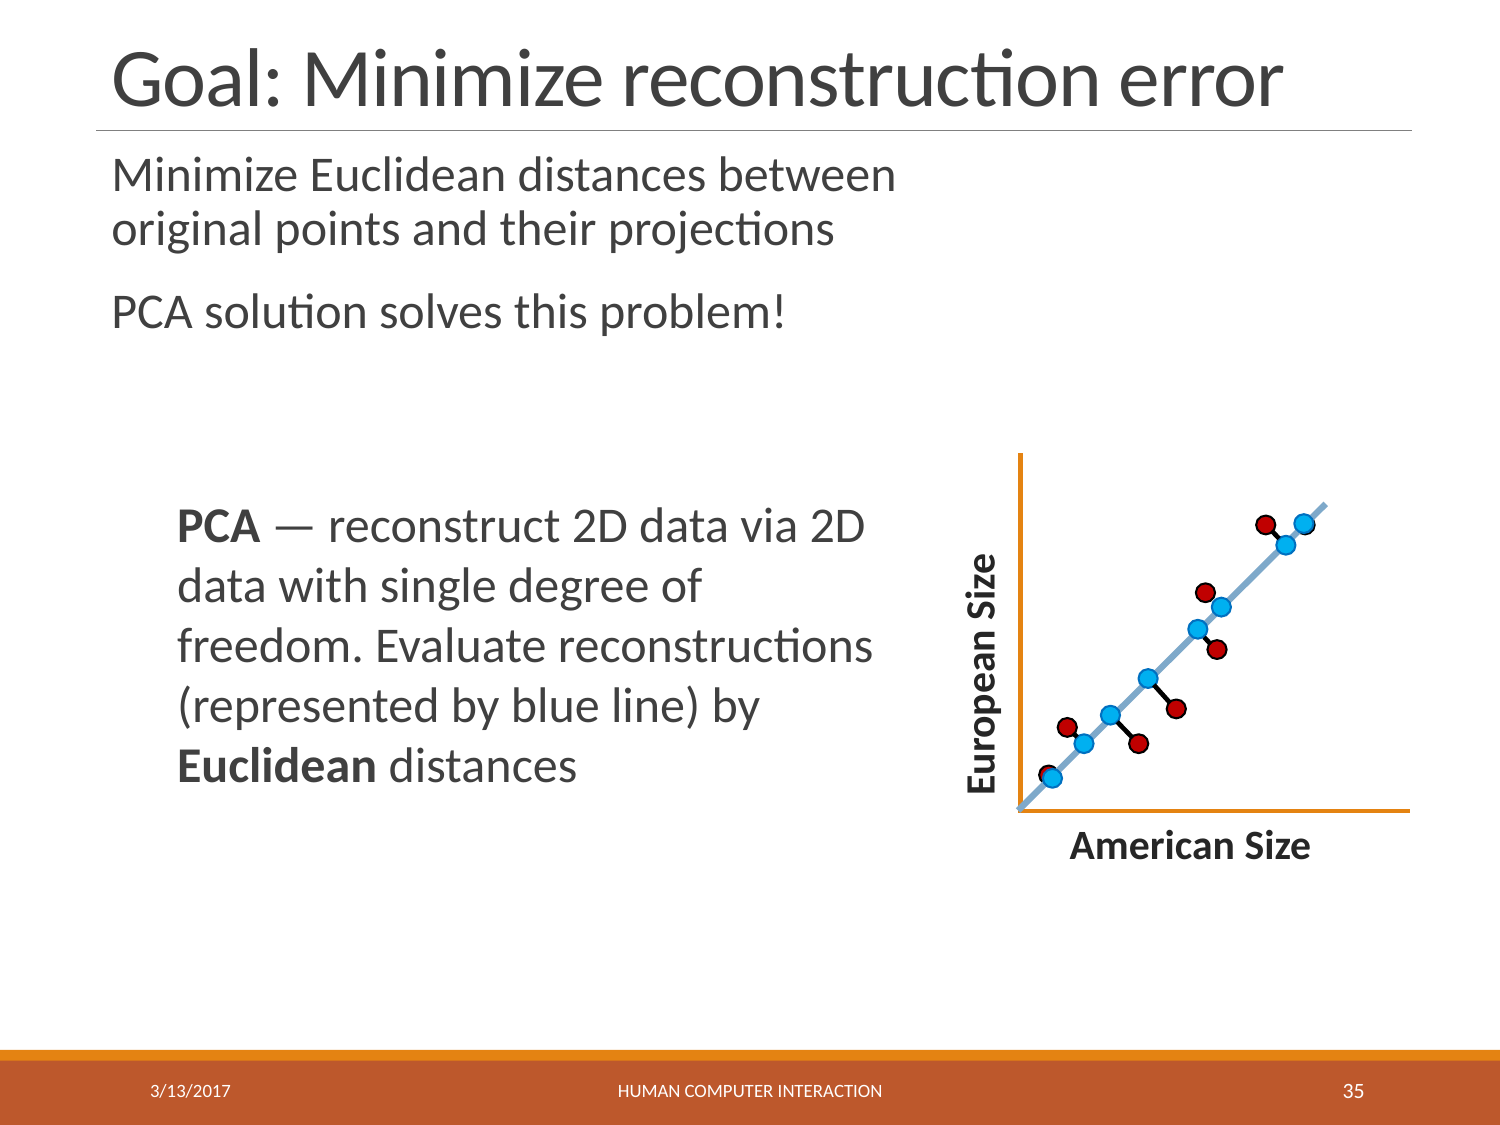

# Goal: Minimize reconstruction error
Minimize Euclidean distances between original points and their projections
PCA solution solves this problem!

European Size

American Size
PCA — reconstruct 2D data via 2D data with single degree of freedom. Evaluate reconstructions (represented by blue line) by Euclidean distances

3/13/2017
HUMAN COMPUTER INTERACTION
35